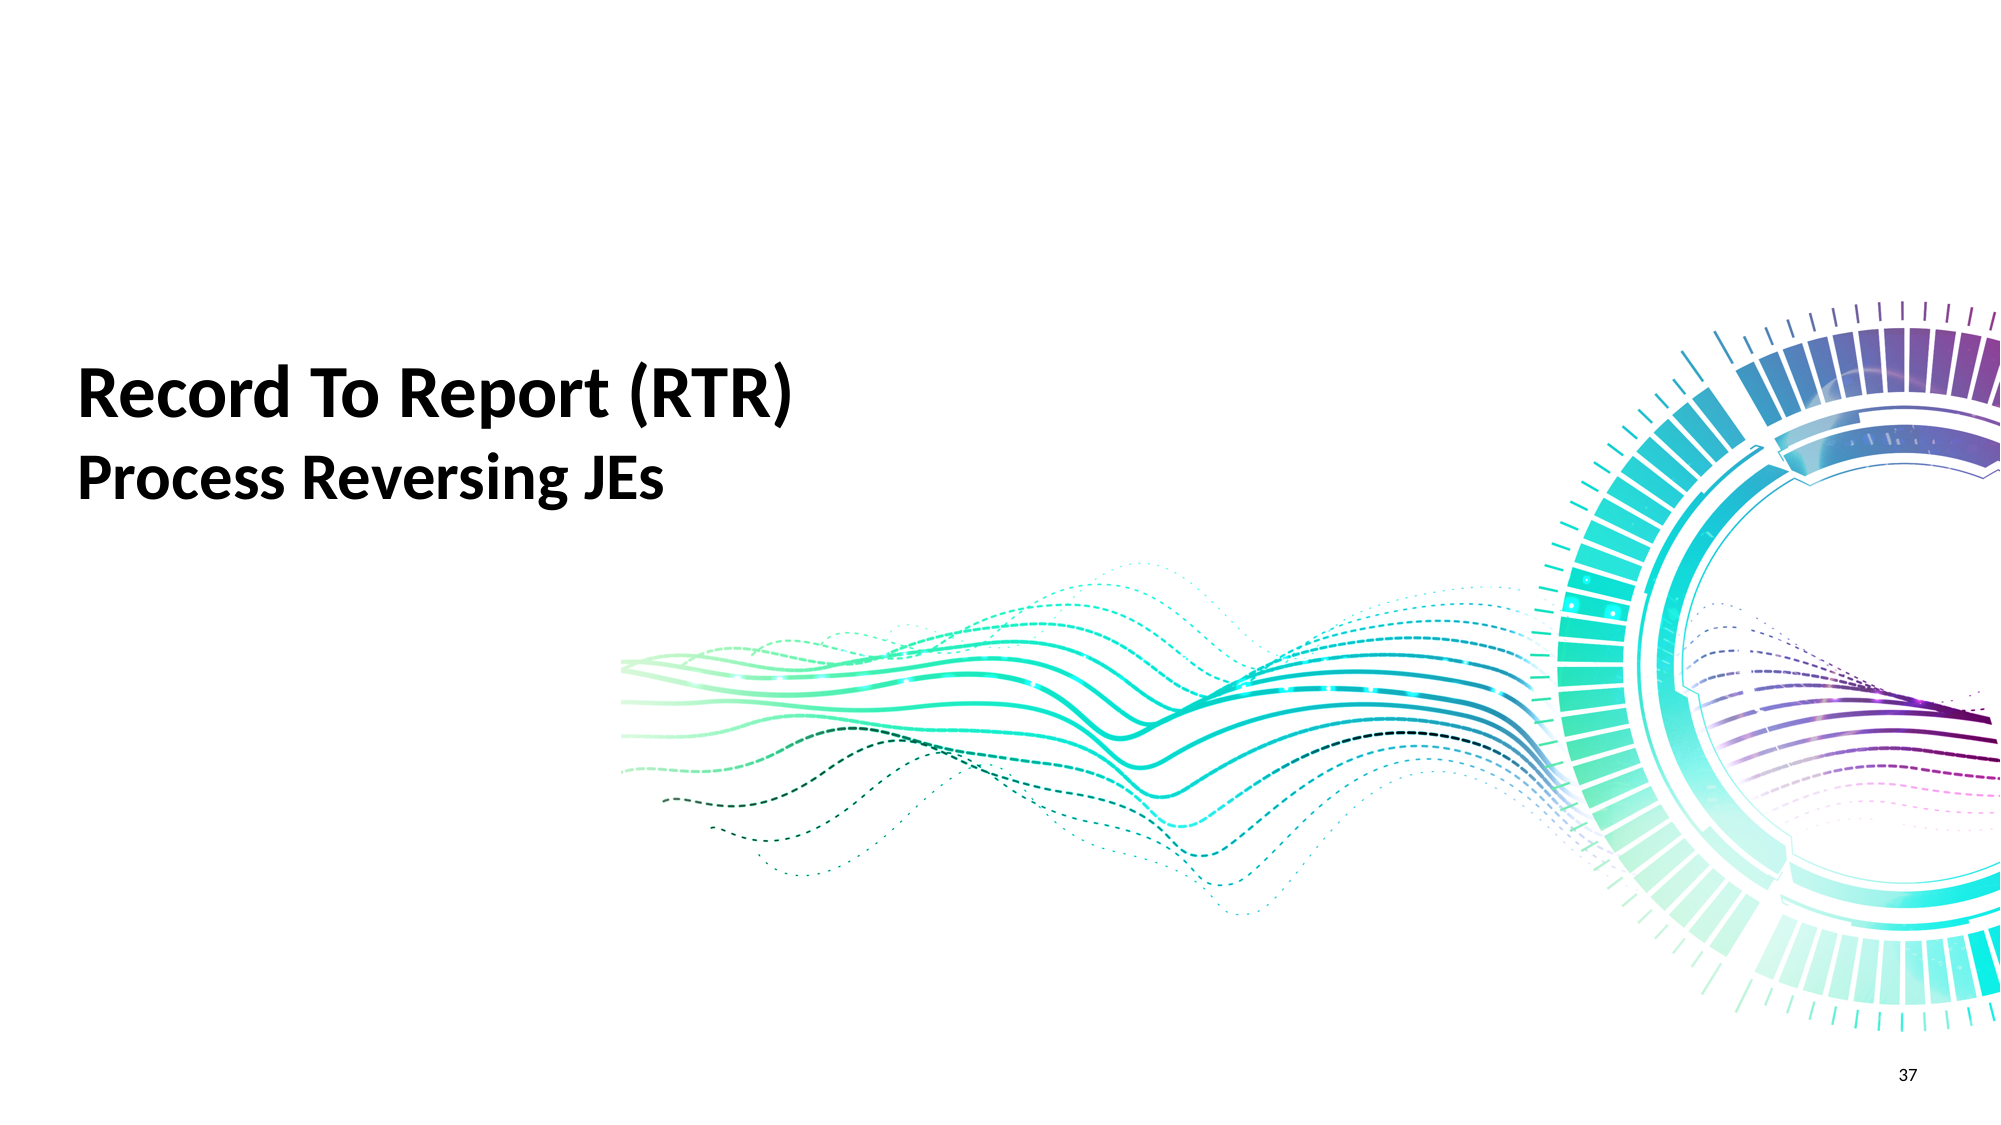

# Record To Report (RTR)
Process Reversing JEs